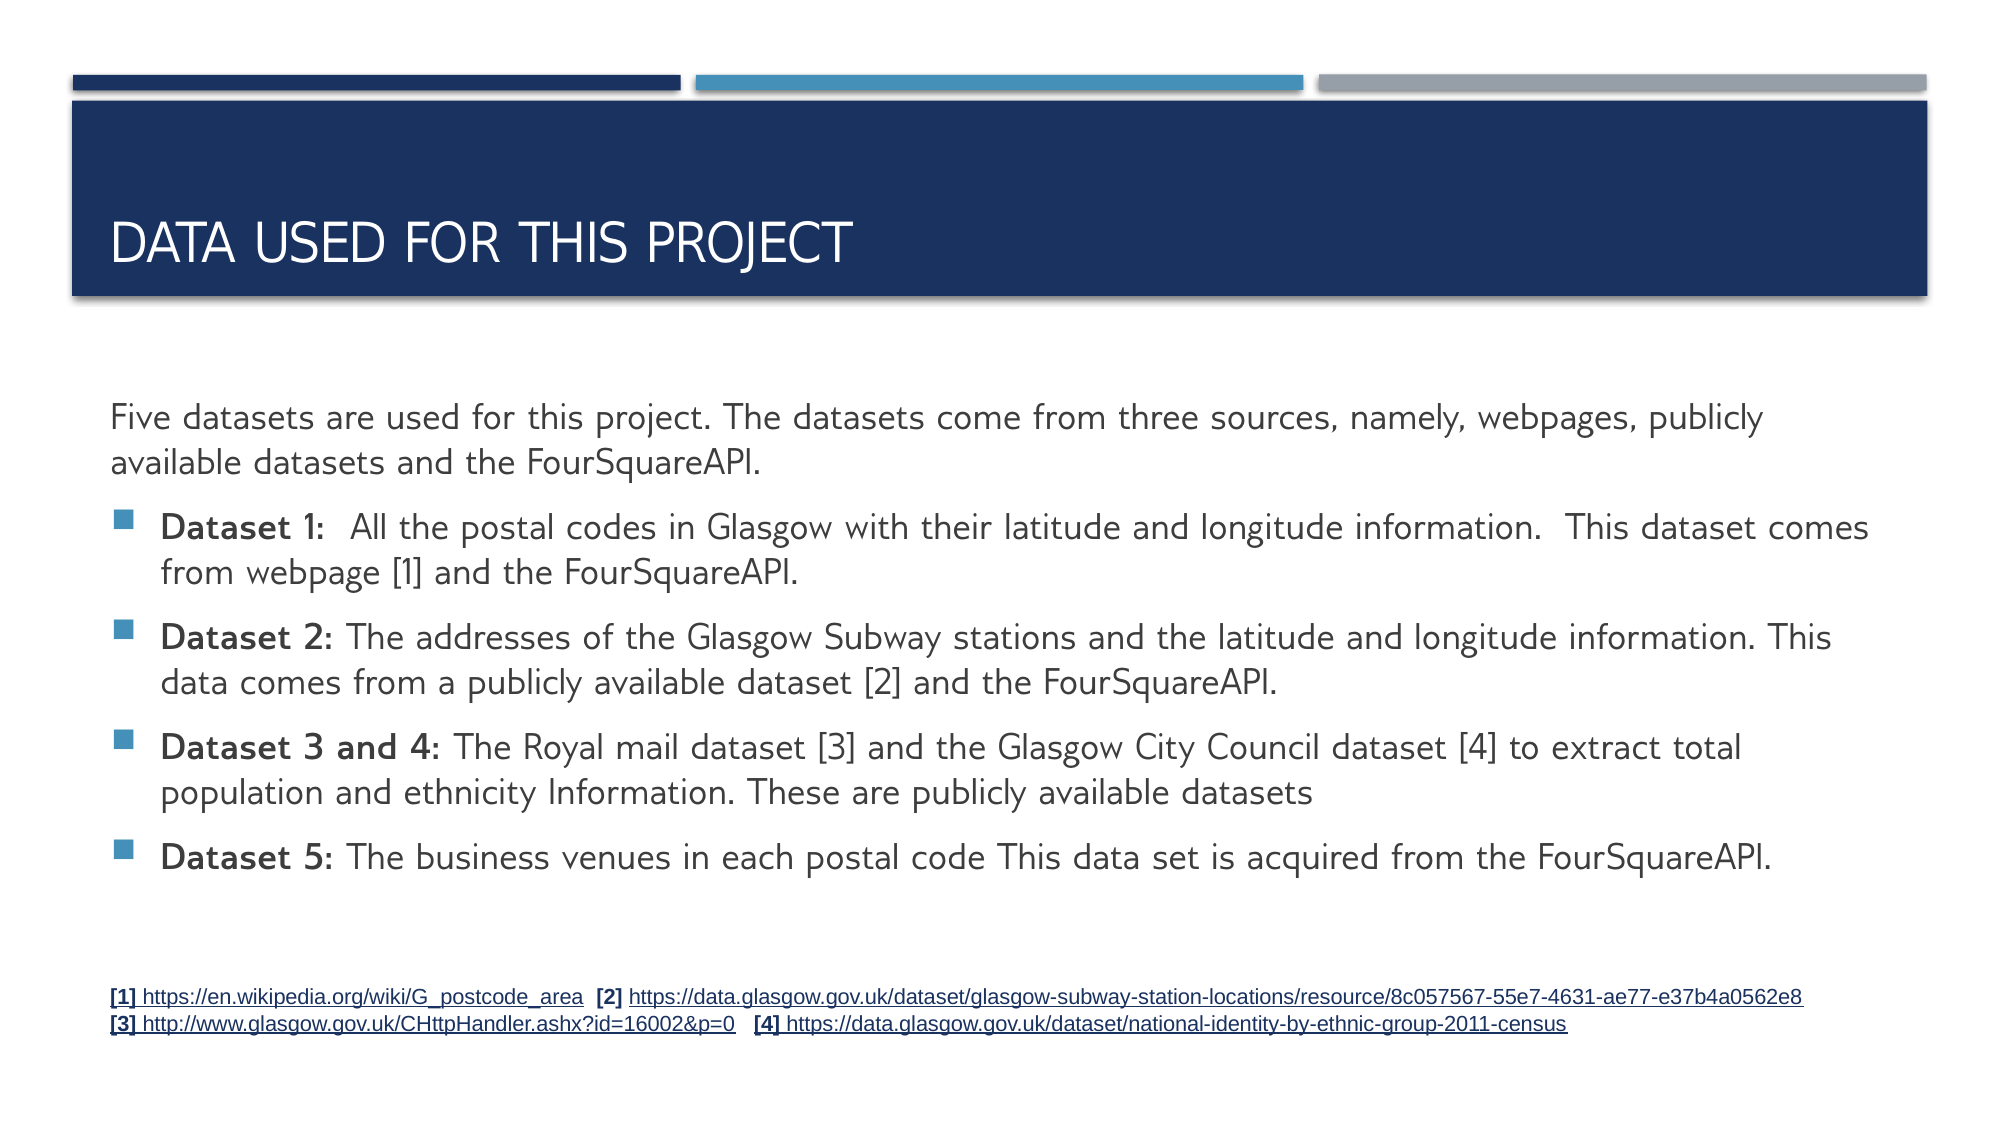

# Data used for this project
Five datasets are used for this project. The datasets come from three sources, namely, webpages, publicly available datasets and the FourSquareAPI.
Dataset 1:  All the postal codes in Glasgow with their latitude and longitude information.  This dataset comes from webpage [1] and the FourSquareAPI.
Dataset 2: The addresses of the Glasgow Subway stations and the latitude and longitude information. This data comes from a publicly available dataset [2] and the FourSquareAPI.
Dataset 3 and 4: The Royal mail dataset [3] and the Glasgow City Council dataset [4] to extract total population and ethnicity Information. These are publicly available datasets
Dataset 5: The business venues in each postal code This data set is acquired from the FourSquareAPI.

[1] https://en.wikipedia.org/wiki/G_postcode_area  [2] https://data.glasgow.gov.uk/dataset/glasgow-subway-station-locations/resource/8c057567-55e7-4631-ae77-e37b4a0562e8
[3] http://www.glasgow.gov.uk/CHttpHandler.ashx?id=16002&p=0   [4] https://data.glasgow.gov.uk/dataset/national-identity-by-ethnic-group-2011-census